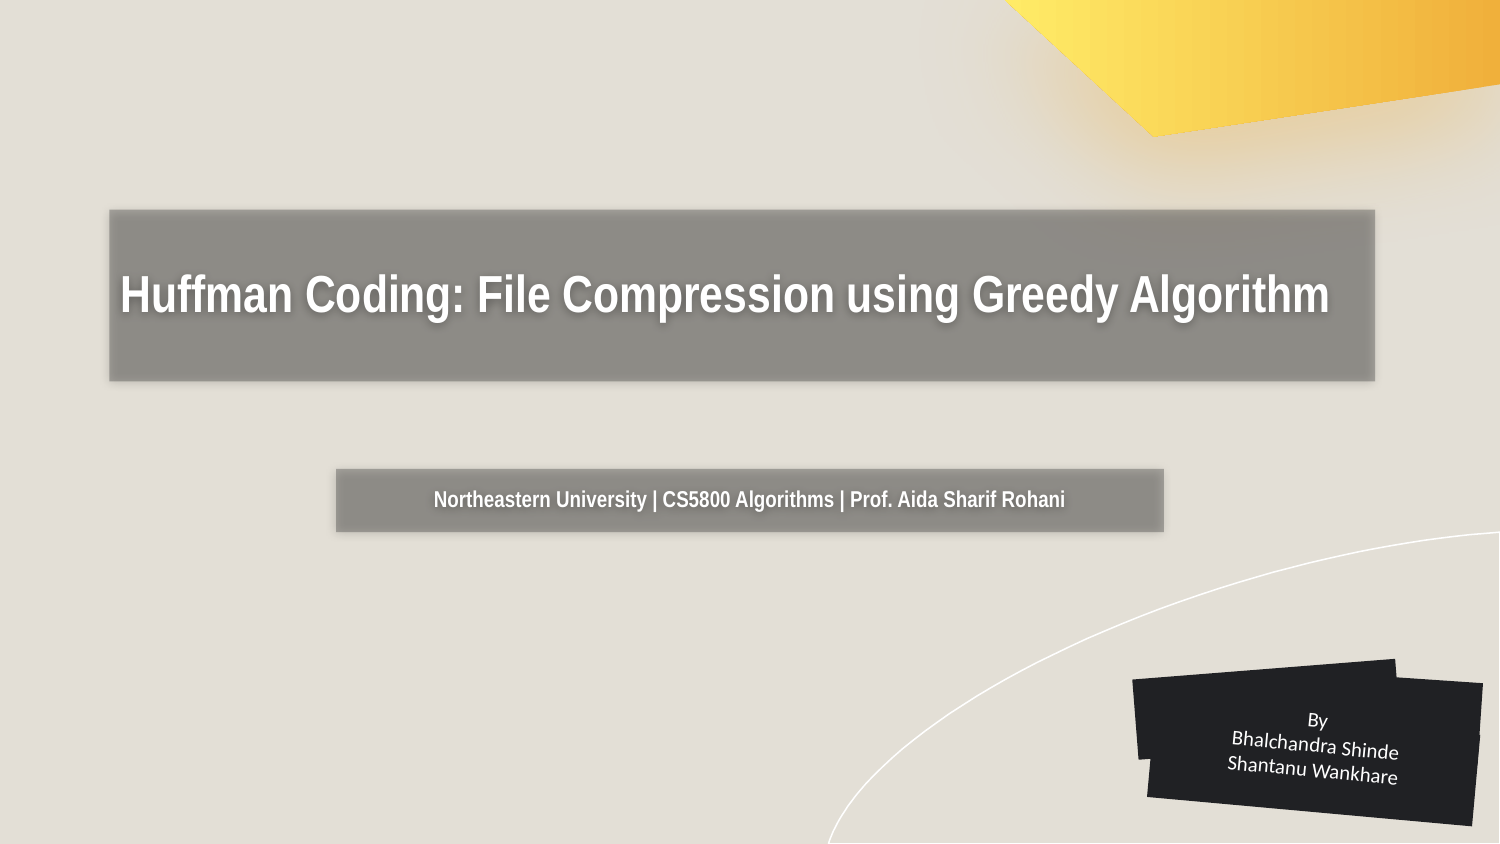

Huffman Coding: File Compression using Greedy Algorithm
Northeastern University | CS5800 Algorithms | Prof. Aida Sharif Rohani

By
Bhalchandra Shinde
Shantanu Wankhare